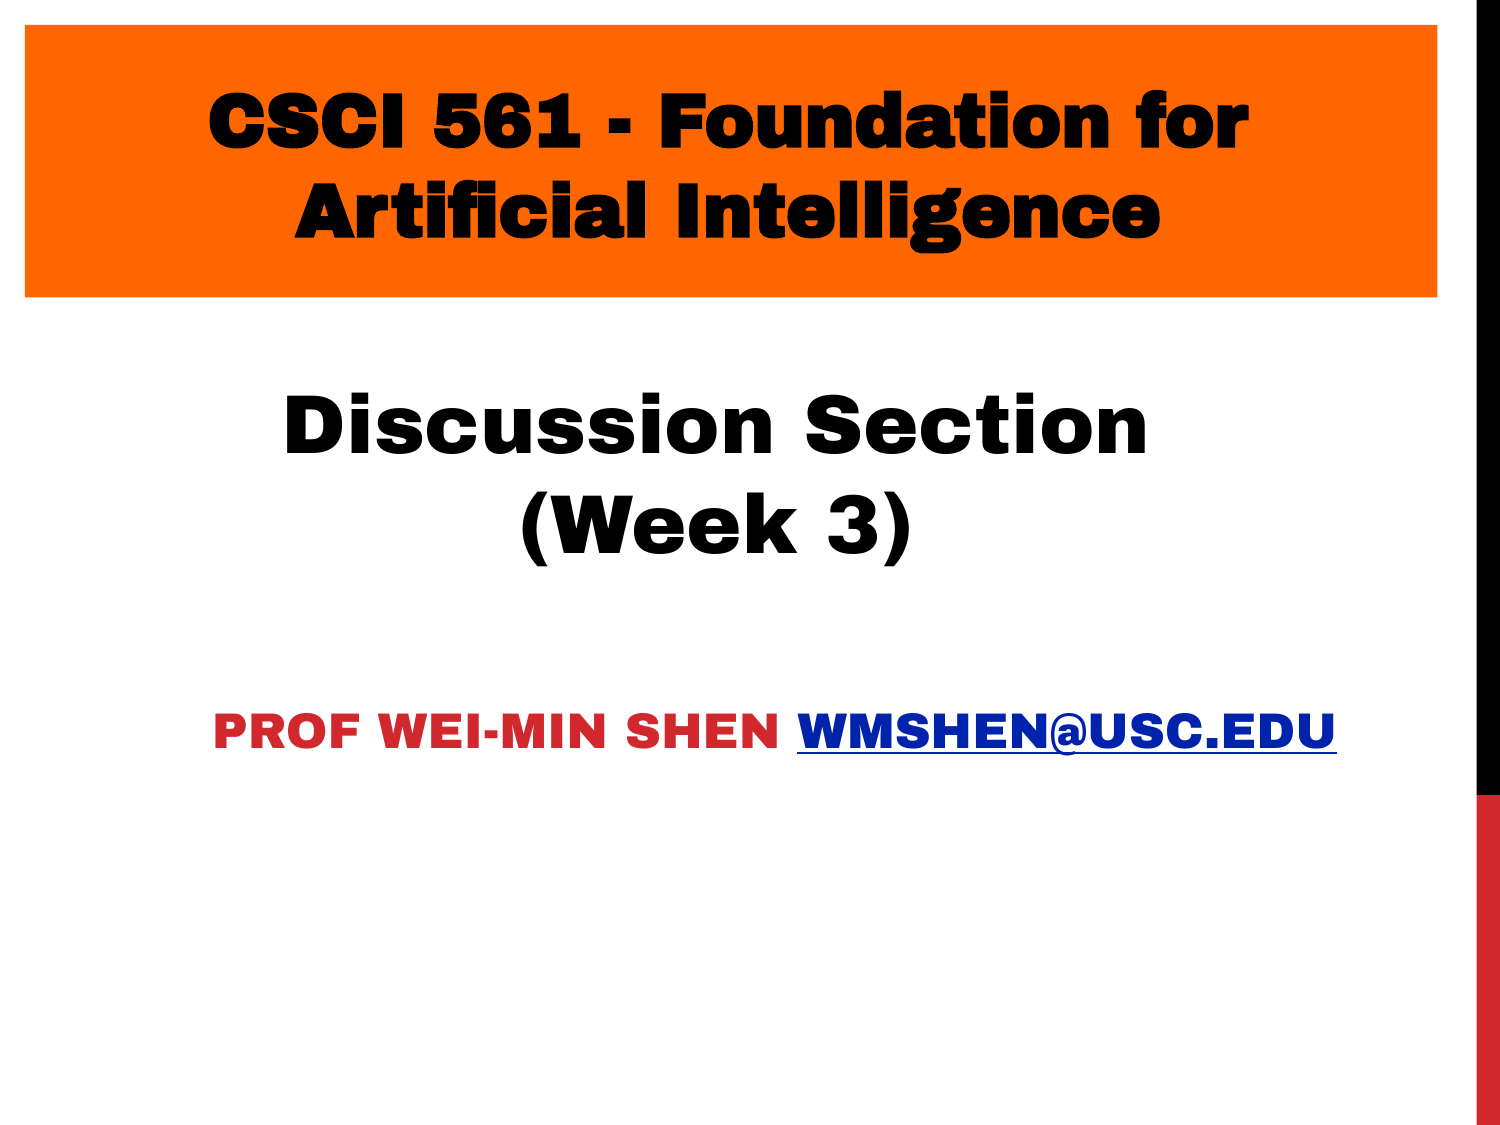

CSCI 561 - Foundation for Artificial Intelligence
# Discussion Section (Week 3)
PROF WEI-MIN SHEN WMSHEN@USC.EDU